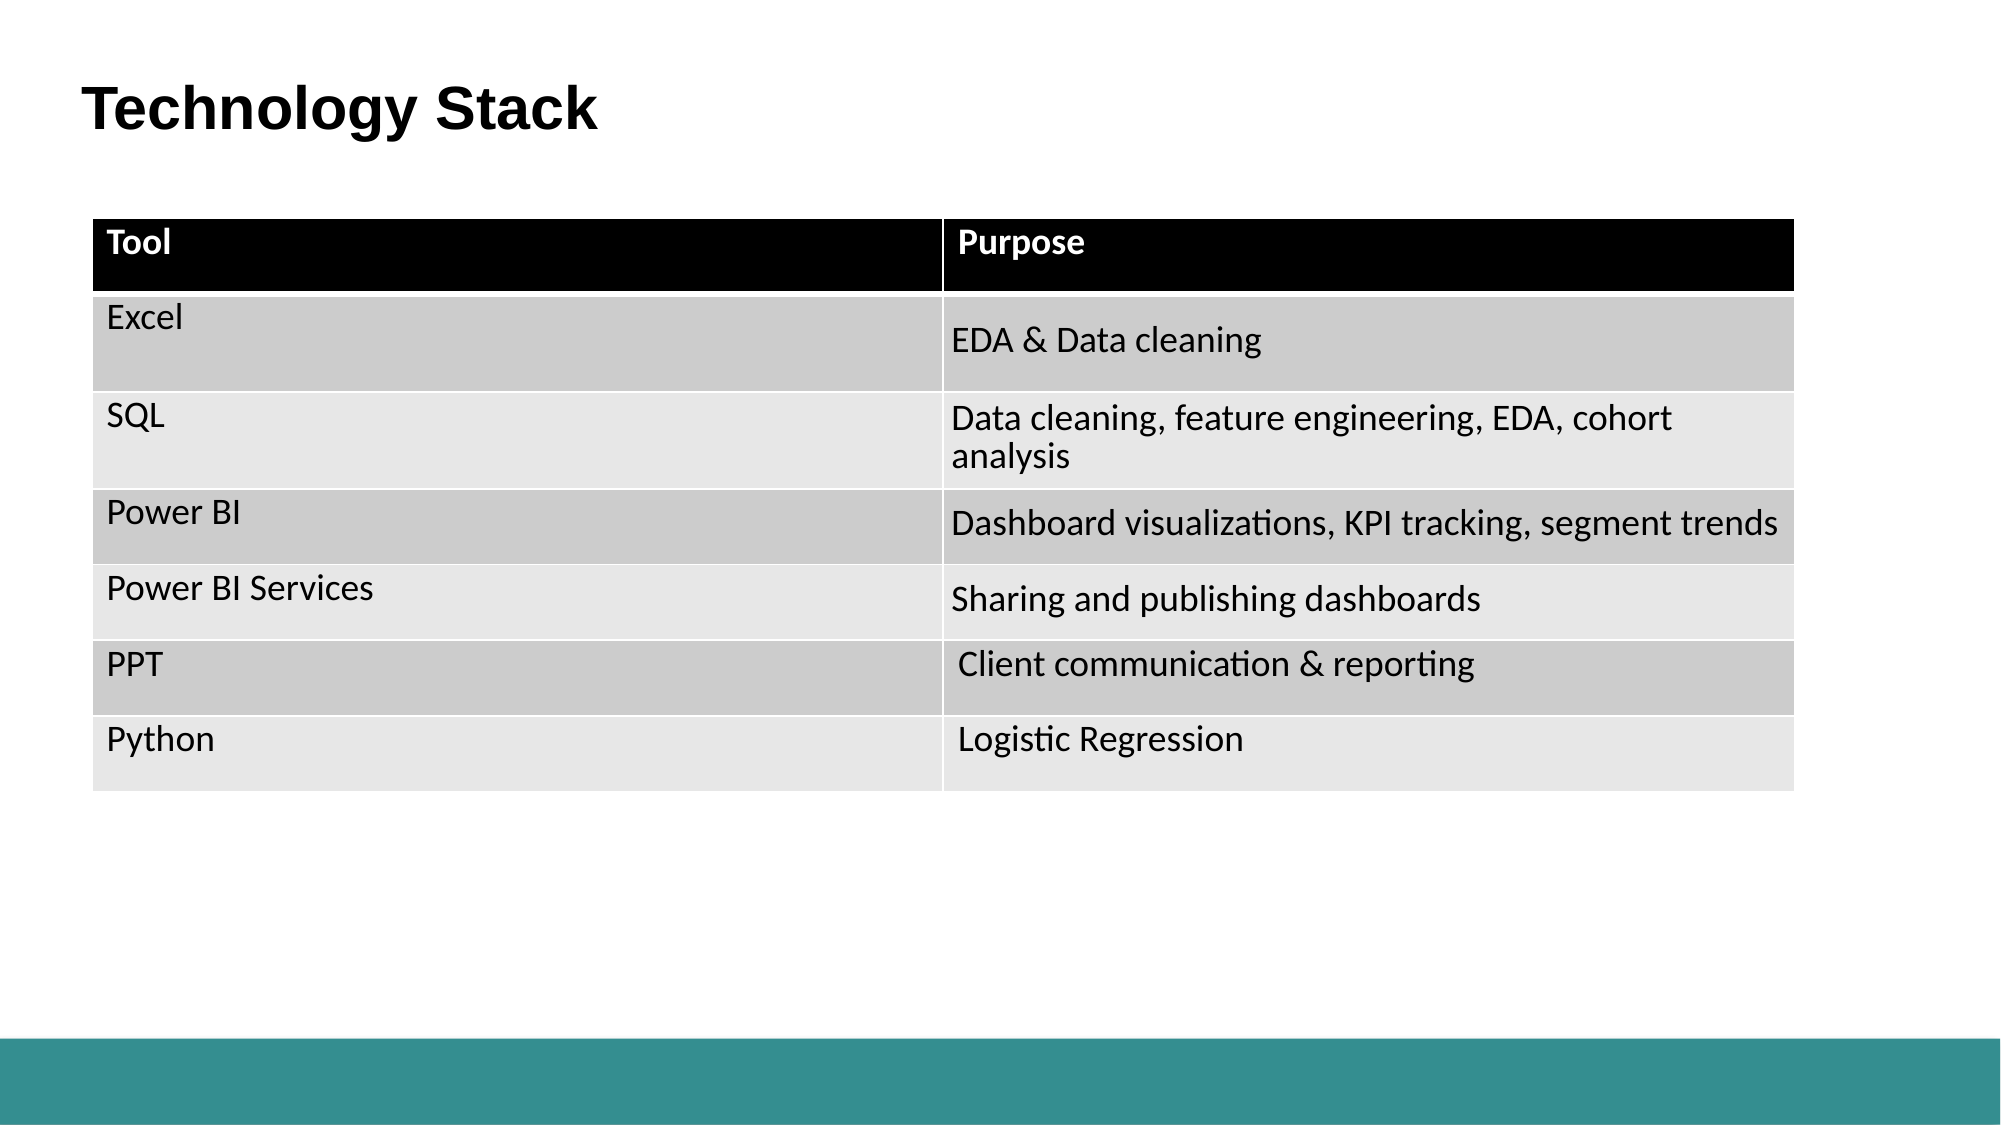

# Technology Stack
| Tool | Purpose |
| --- | --- |
| Excel | EDA & Data cleaning |
| SQL | Data cleaning, feature engineering, EDA, cohort analysis |
| Power BI | Dashboard visualizations, KPI tracking, segment trends |
| Power BI Services | Sharing and publishing dashboards |
| PPT | Client communication & reporting |
| Python | Logistic Regression |